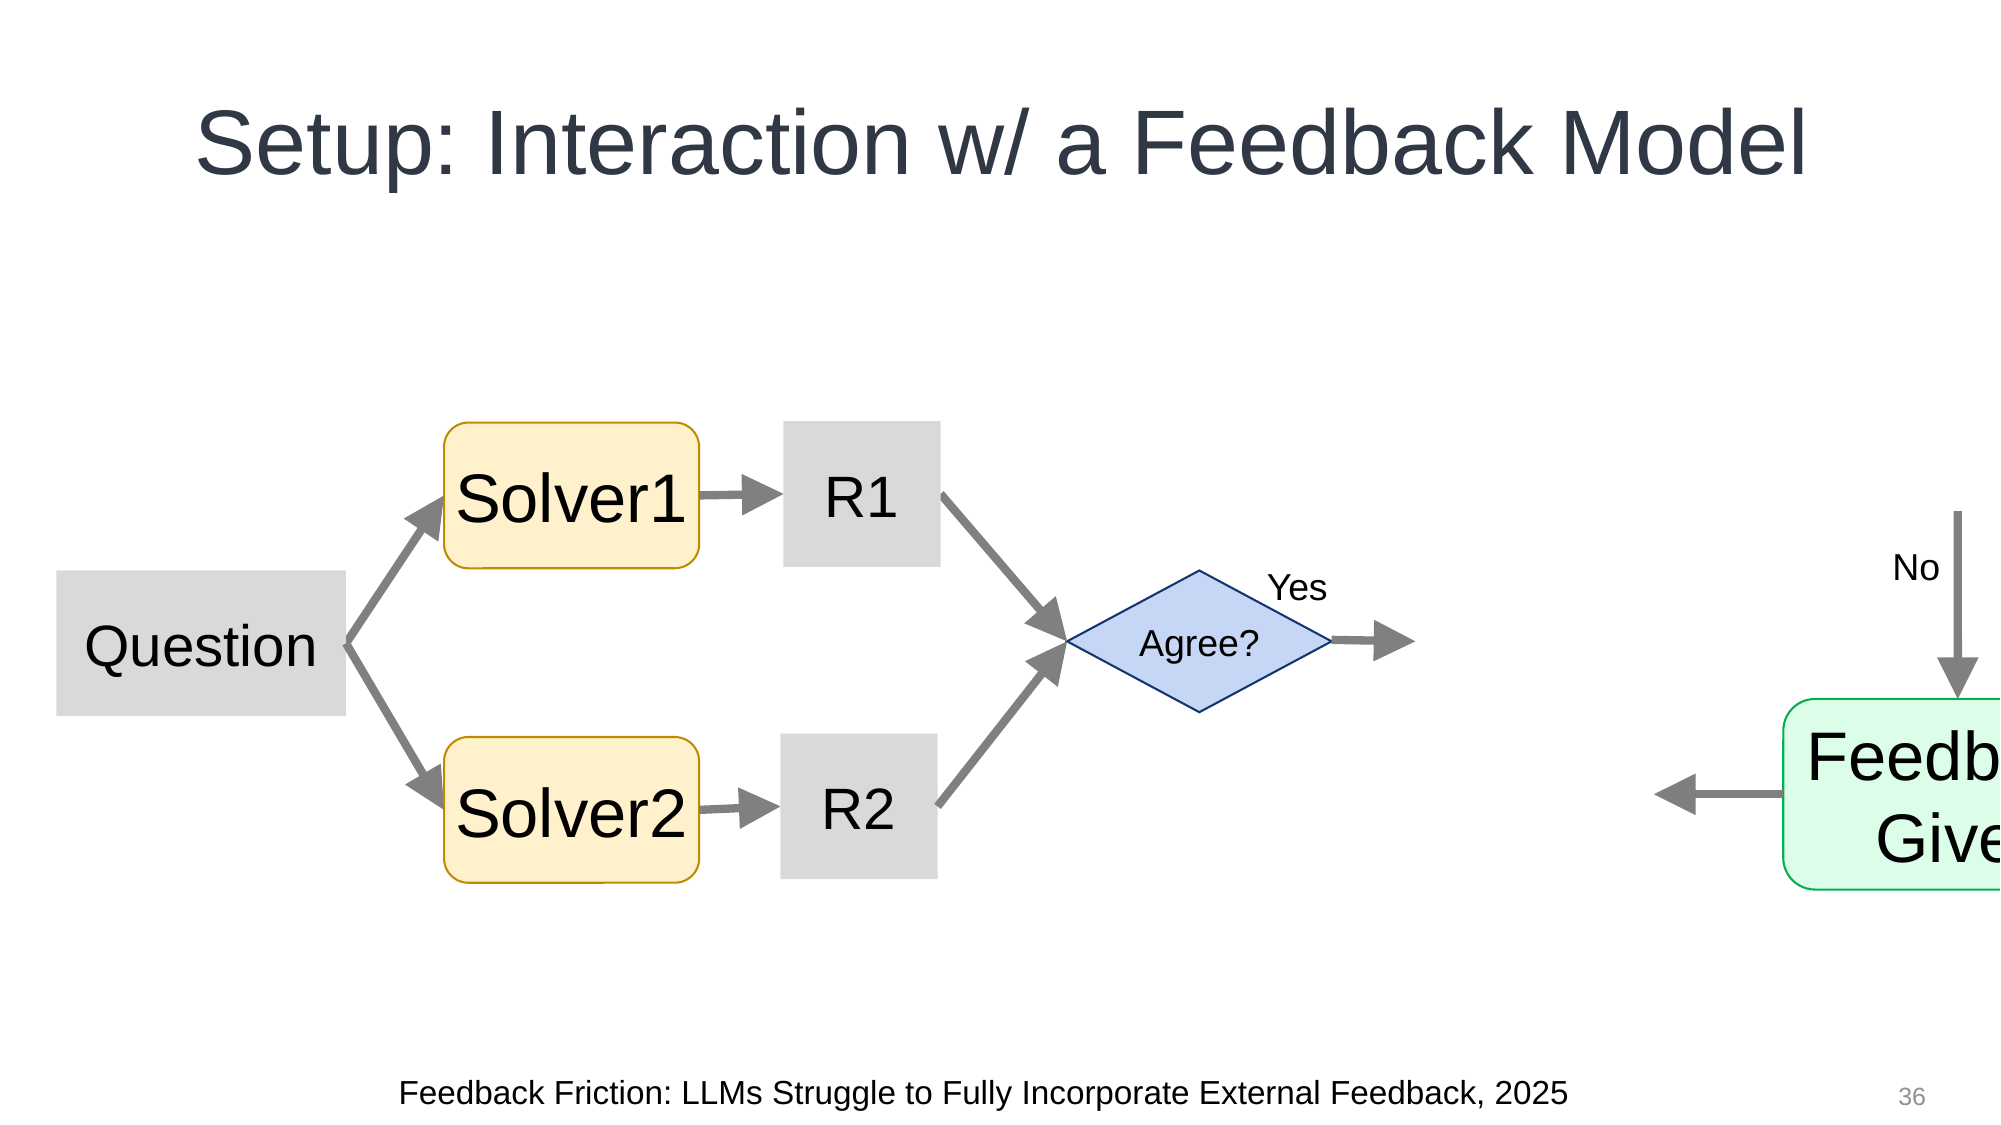

# Setup: Interaction w/ a Feedback Model
R1
Solver1
No
Yes
Question
Agree?
Feedback Giver
R2
Solver2
Feedback Friction: LLMs Struggle to Fully Incorporate External Feedback, 2025
36